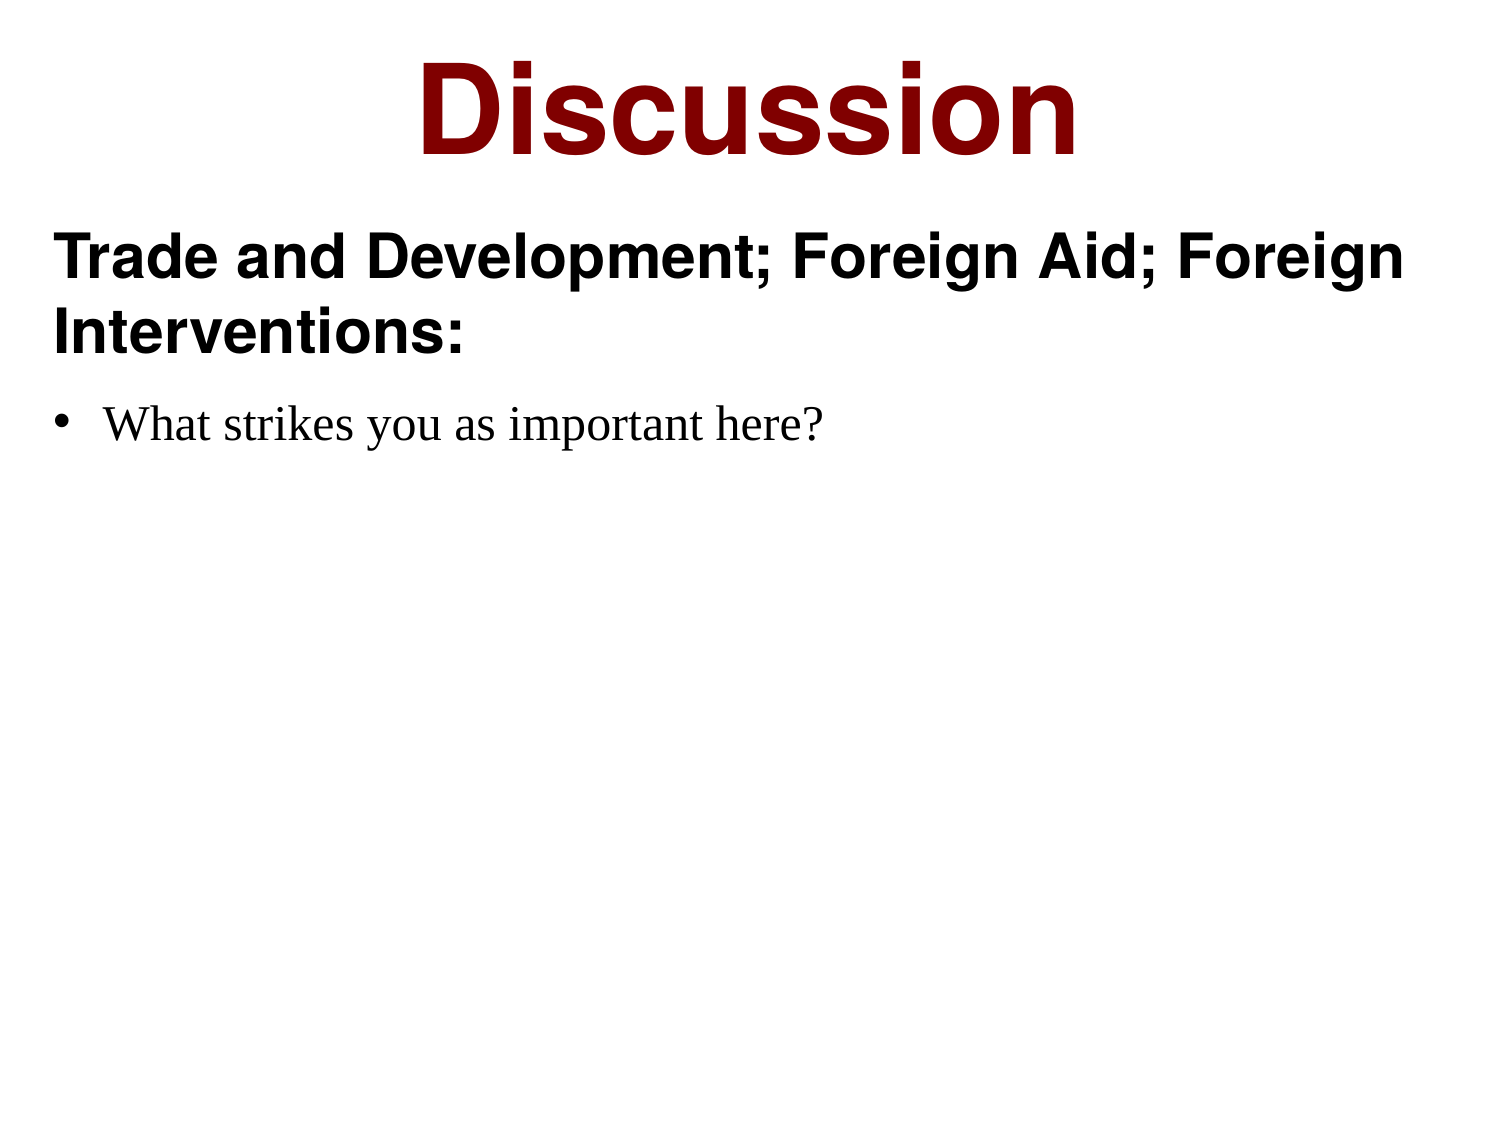

Discussion
Trade and Development; Foreign Aid; Foreign Interventions:
What strikes you as important here?